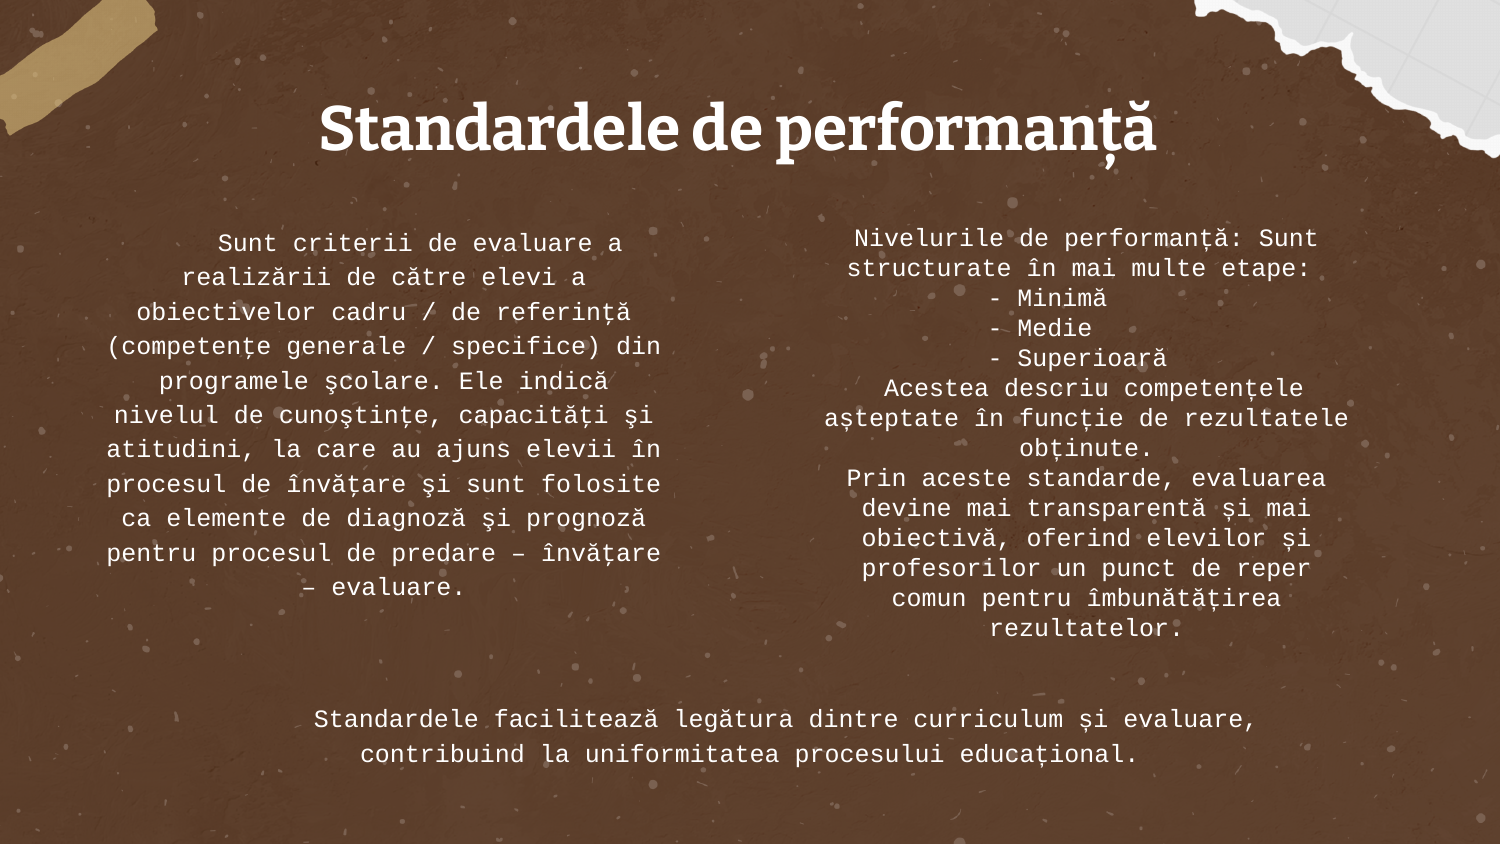

# Standardele de performanță
Sunt criterii de evaluare a realizării de către elevi a obiectivelor cadru / de referinţă (competenţe generale / specifice) din programele şcolare. Ele indică nivelul de cunoştinţe, capacităţi şi atitudini, la care au ajuns elevii în procesul de învăţare şi sunt folosite ca elemente de diagnoză şi prognoză pentru procesul de predare – învăţare – evaluare.

Nivelurile de performanță: Sunt structurate în mai multe etape:
	 - Minimă
	 - Medie
	 - Superioară
 Acestea descriu competențele așteptate în funcție de rezultatele obținute.
Prin aceste standarde, evaluarea devine mai transparentă și mai obiectivă, oferind elevilor și profesorilor un punct de reper comun pentru îmbunătățirea rezultatelor.
Standardele facilitează legătura dintre curriculum și evaluare, contribuind la uniformitatea procesului educațional.